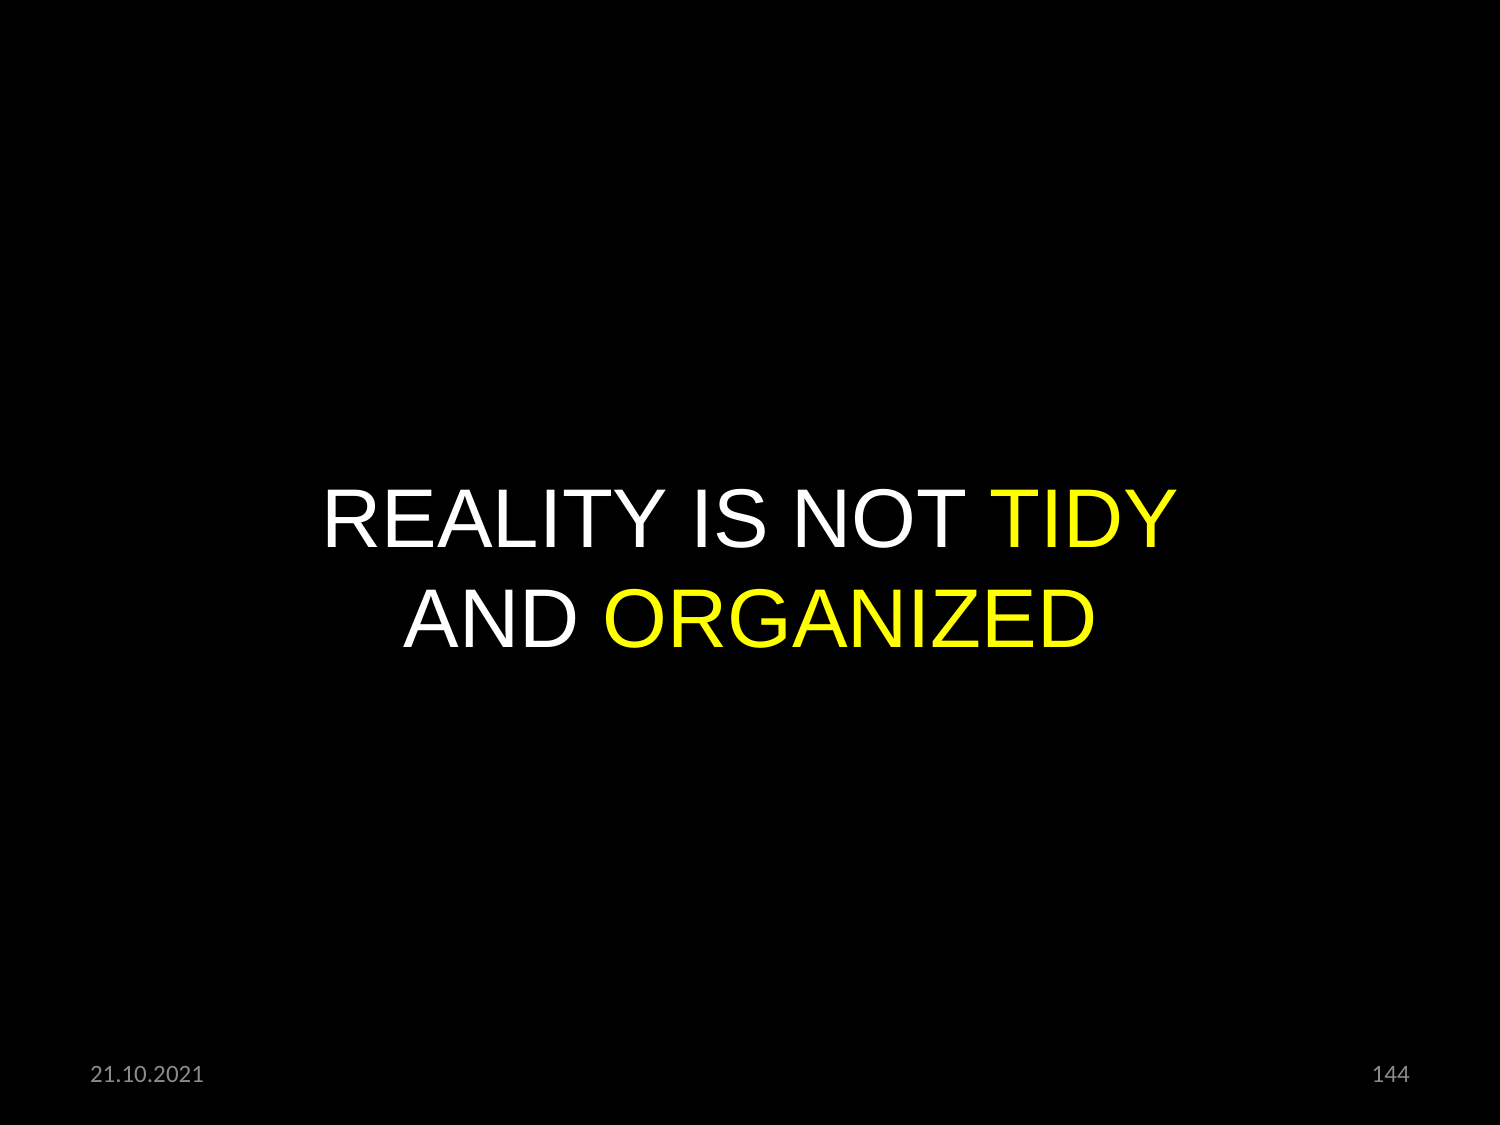

REALITY IS NOT TIDY AND ORGANIZED
21.10.2021
144